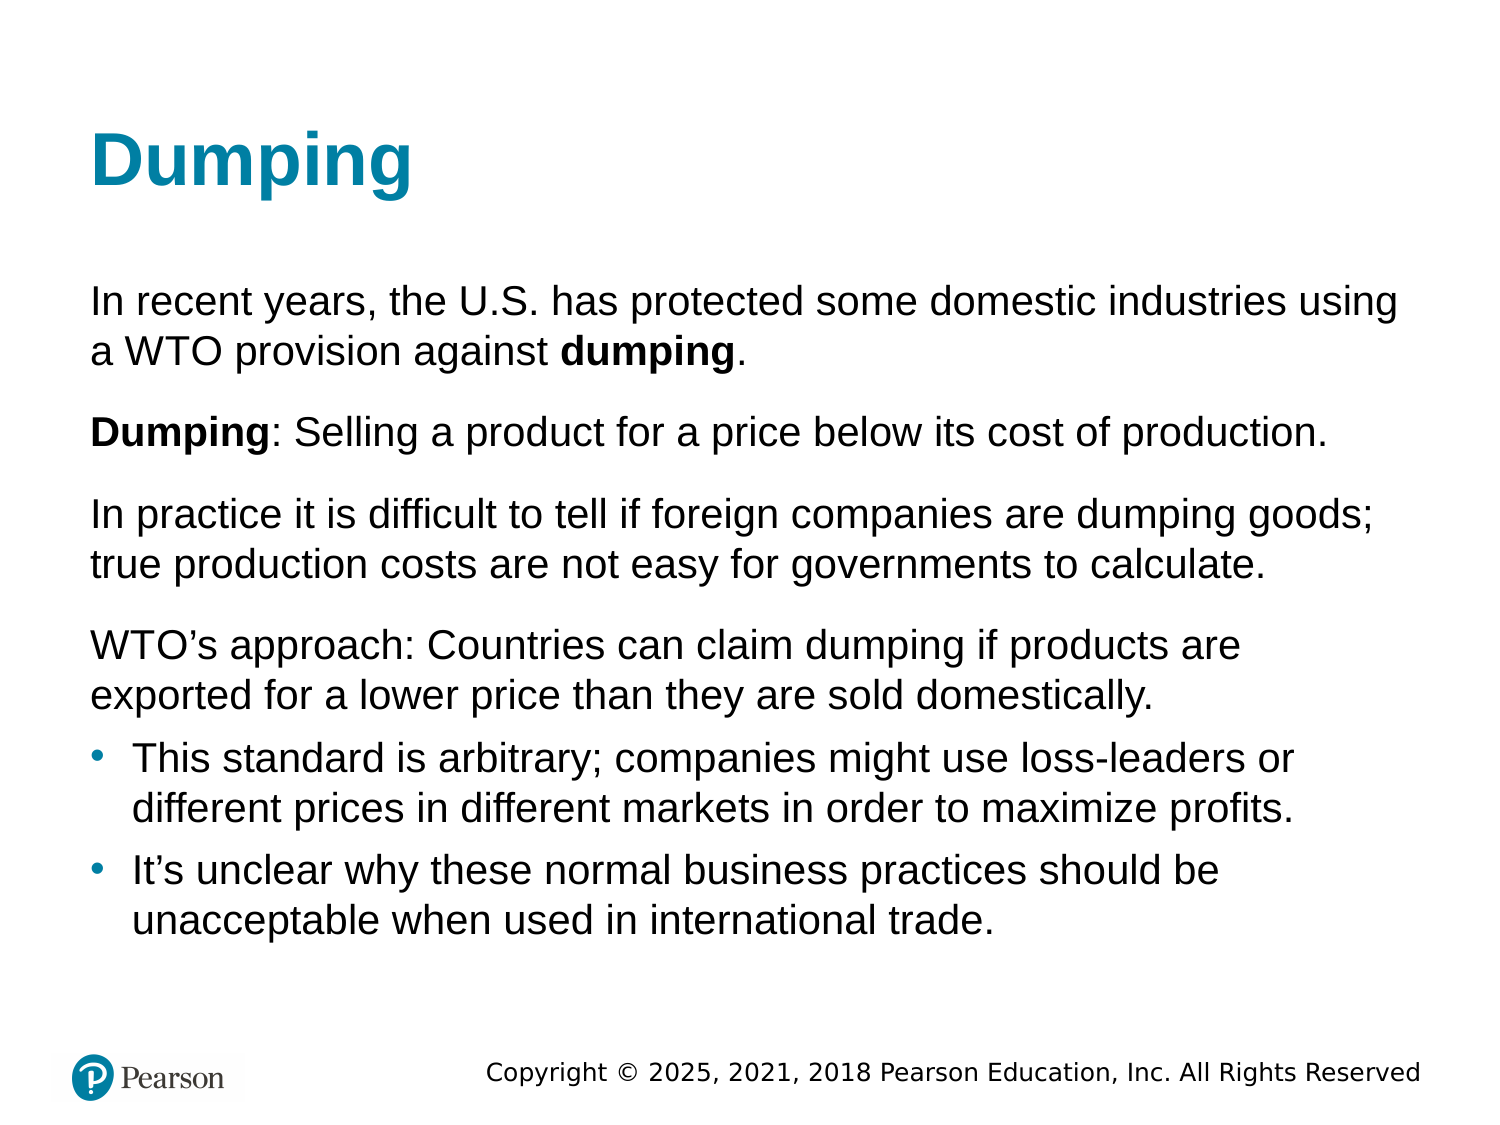

# Dumping
In recent years, the U.S. has protected some domestic industries using a W T O provision against dumping.
Dumping: Selling a product for a price below its cost of production.
In practice it is difficult to tell if foreign companies are dumping goods; true production costs are not easy for governments to calculate.
W T O’s approach: Countries can claim dumping if products are exported for a lower price than they are sold domestically.
This standard is arbitrary; companies might use loss-leaders or different prices in different markets in order to maximize profits.
It’s unclear why these normal business practices should be unacceptable when used in international trade.